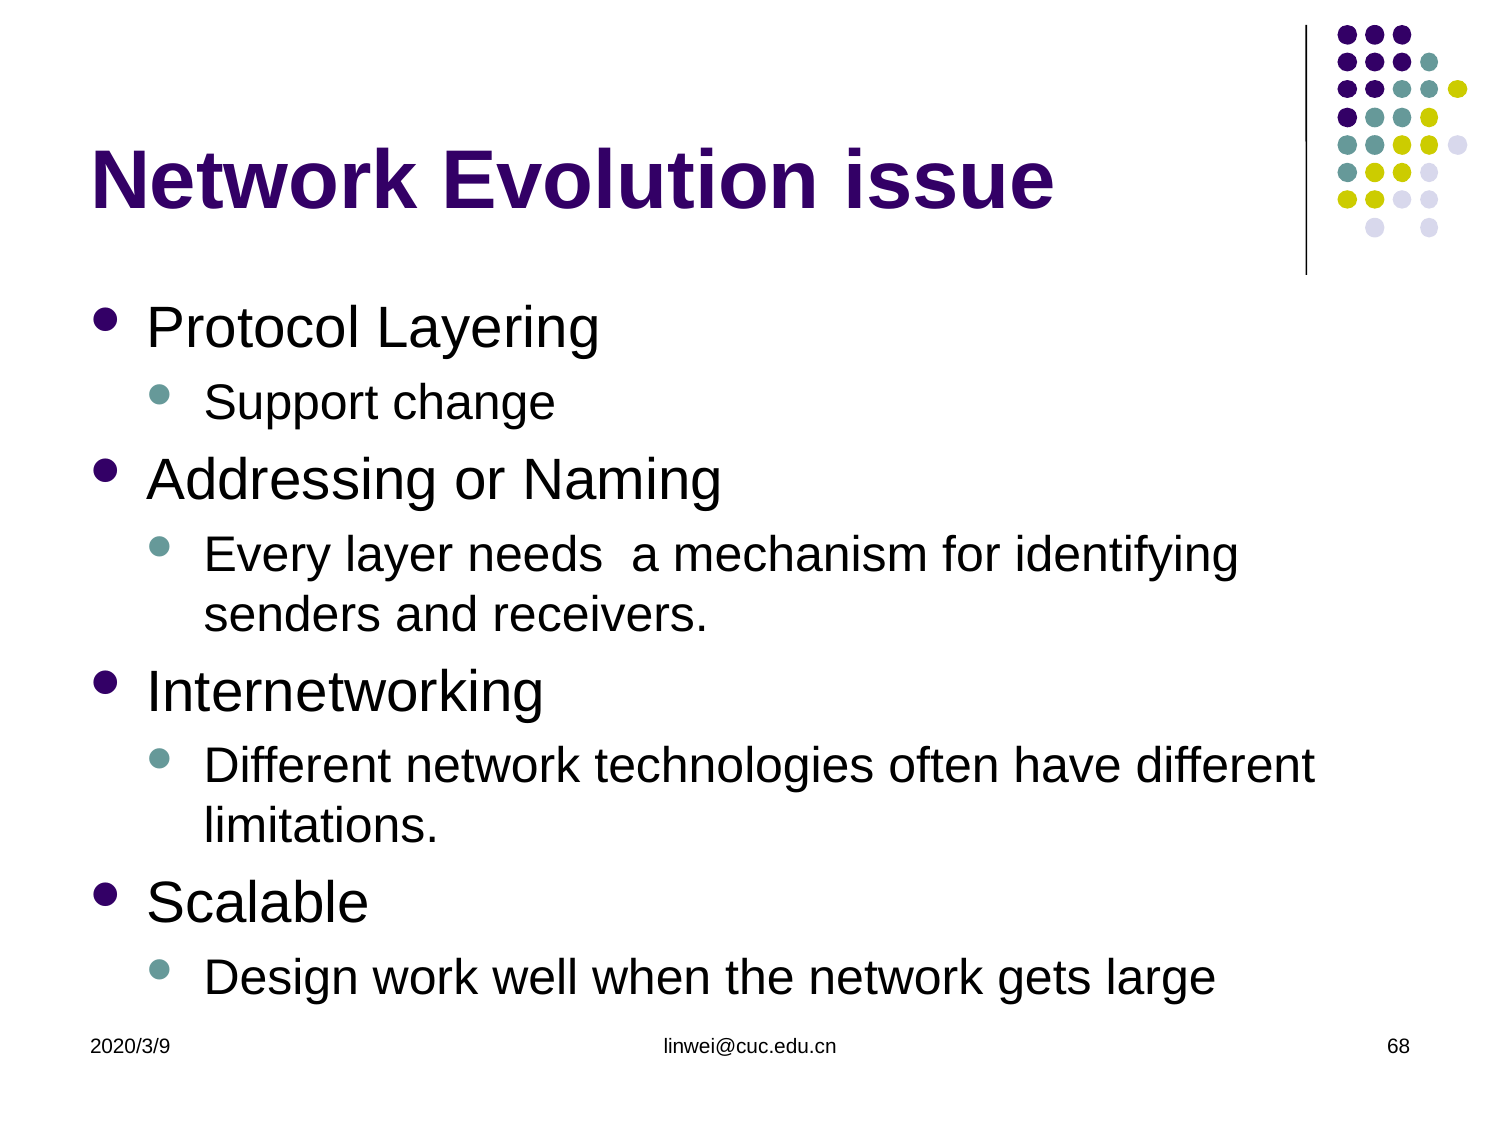

# Network Evolution issue
Protocol Layering
Support change
Addressing or Naming
Every layer needs  a mechanism for identifying senders and receivers.
Internetworking
Different network technologies often have different limitations.
Scalable
Design work well when the network gets large

2020/3/9
linwei@cuc.edu.cn
68